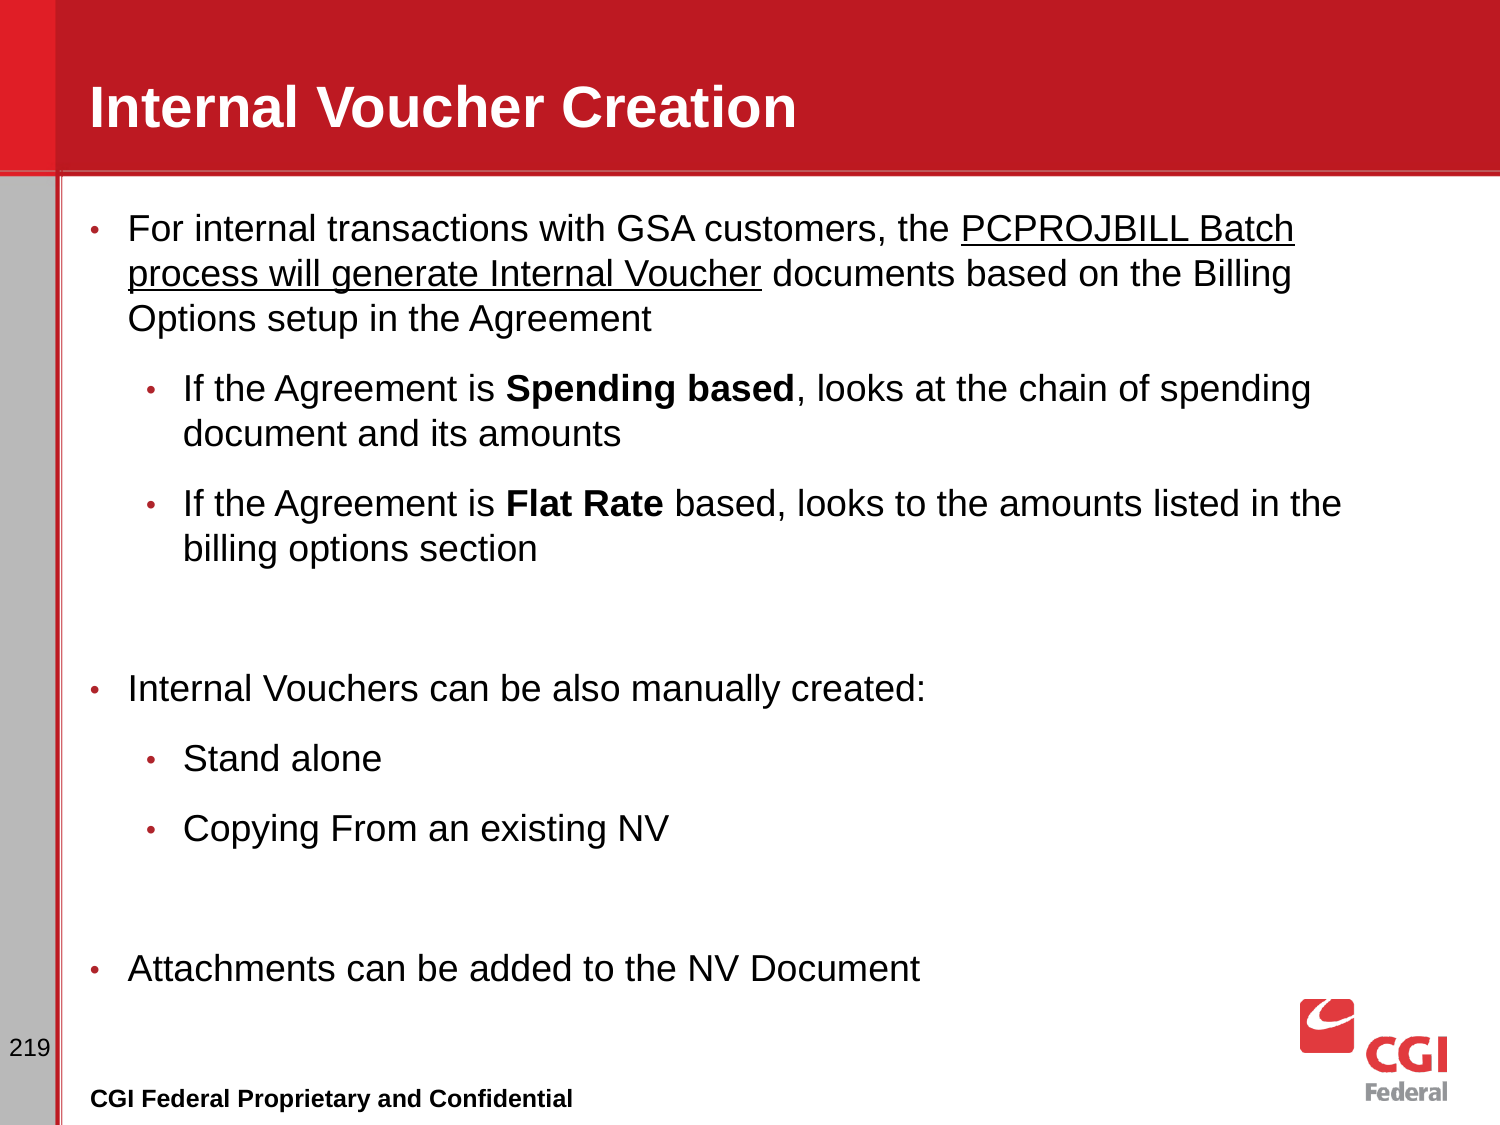

# Internal Voucher Creation
For internal transactions with GSA customers, the PCPROJBILL Batch process will generate Internal Voucher documents based on the Billing Options setup in the Agreement
If the Agreement is Spending based, looks at the chain of spending document and its amounts
If the Agreement is Flat Rate based, looks to the amounts listed in the billing options section

Internal Vouchers can be also manually created:
Stand alone
Copying From an existing NV

Attachments can be added to the NV Document

219
CGI Federal Proprietary and Confidential